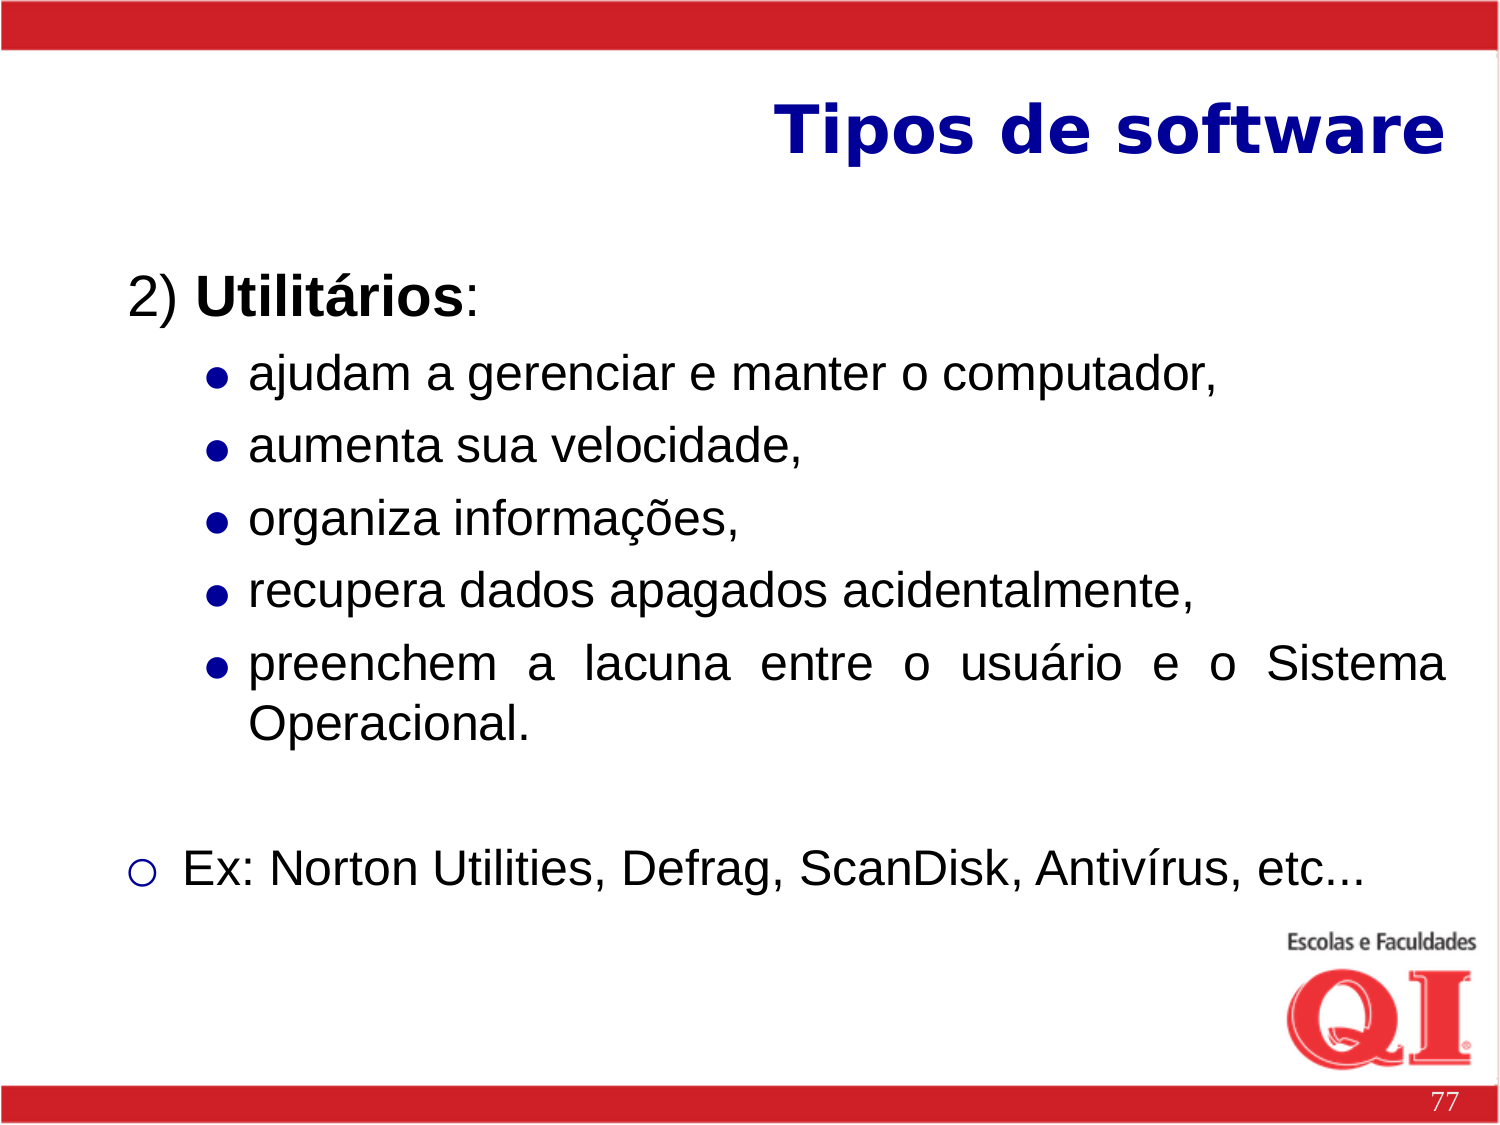

Tipos de software
2) Utilitários:
ajudam a gerenciar e manter o computador,
aumenta sua velocidade,
organiza informações,
recupera dados apagados acidentalmente,
preenchem a lacuna entre o usuário e o Sistema Operacional.

Ex: Norton Utilities, Defrag, ScanDisk, Antivírus, etc...

77